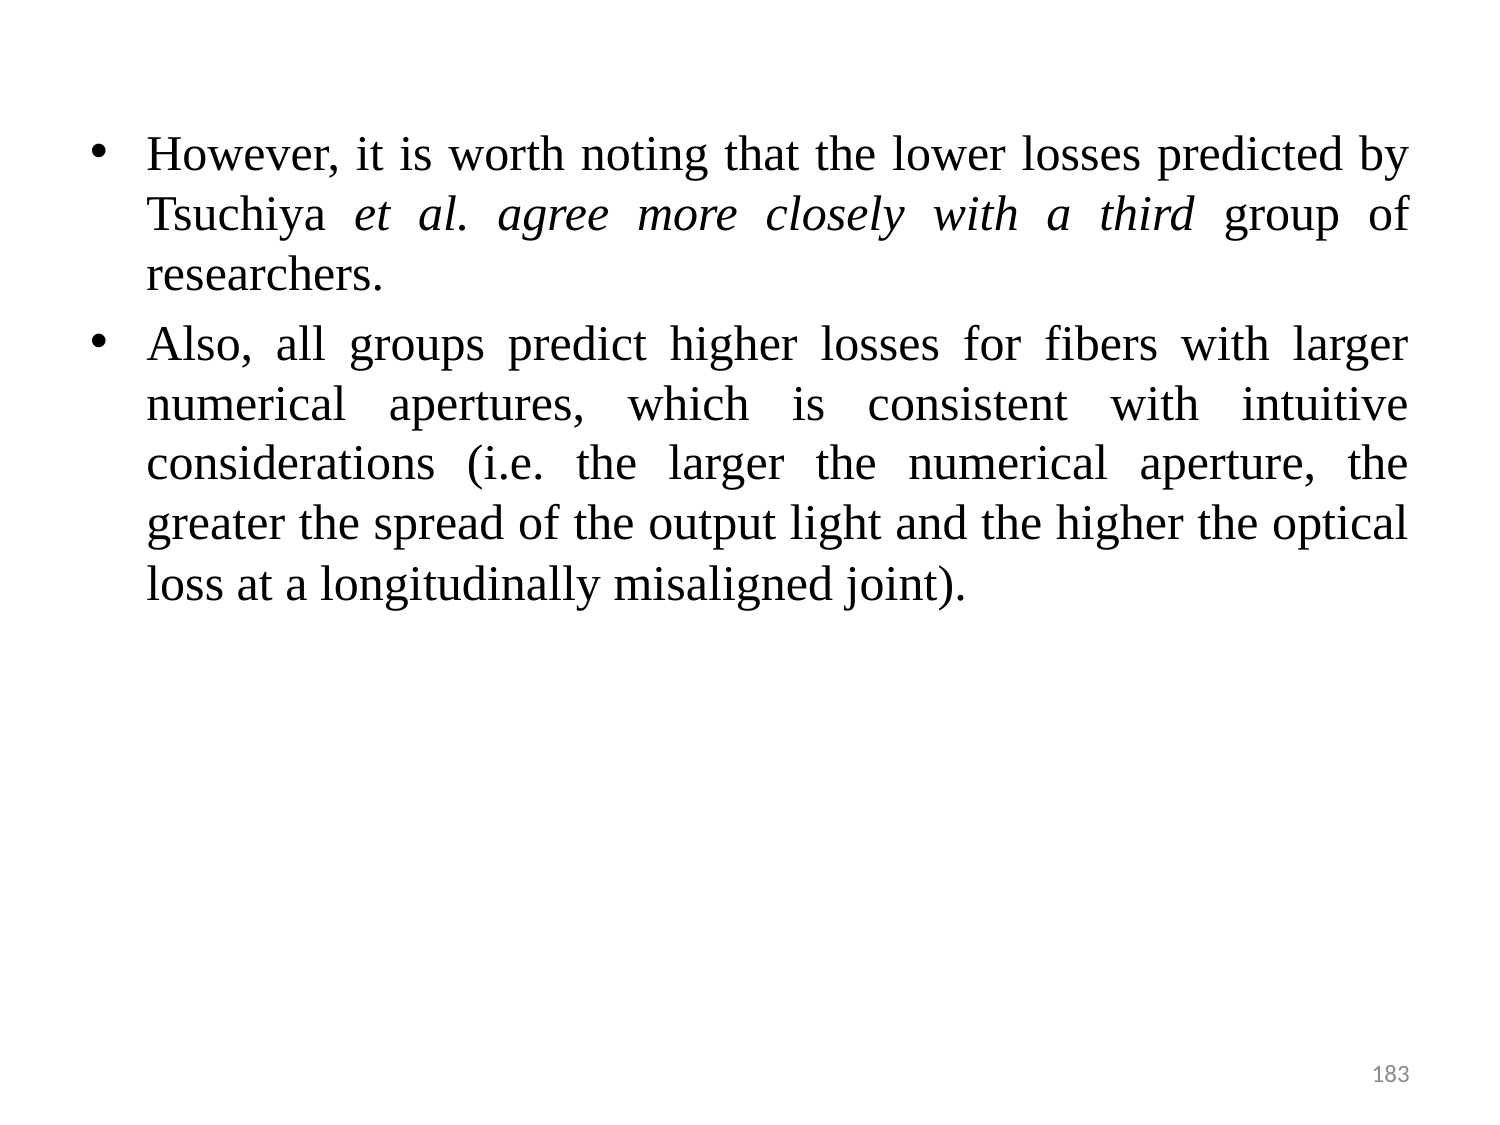

#
However, it is worth noting that the lower losses predicted by Tsuchiya et al. agree more closely with a third group of researchers.
Also, all groups predict higher losses for fibers with larger numerical apertures, which is consistent with intuitive considerations (i.e. the larger the numerical aperture, the greater the spread of the output light and the higher the optical loss at a longitudinally misaligned joint).
183